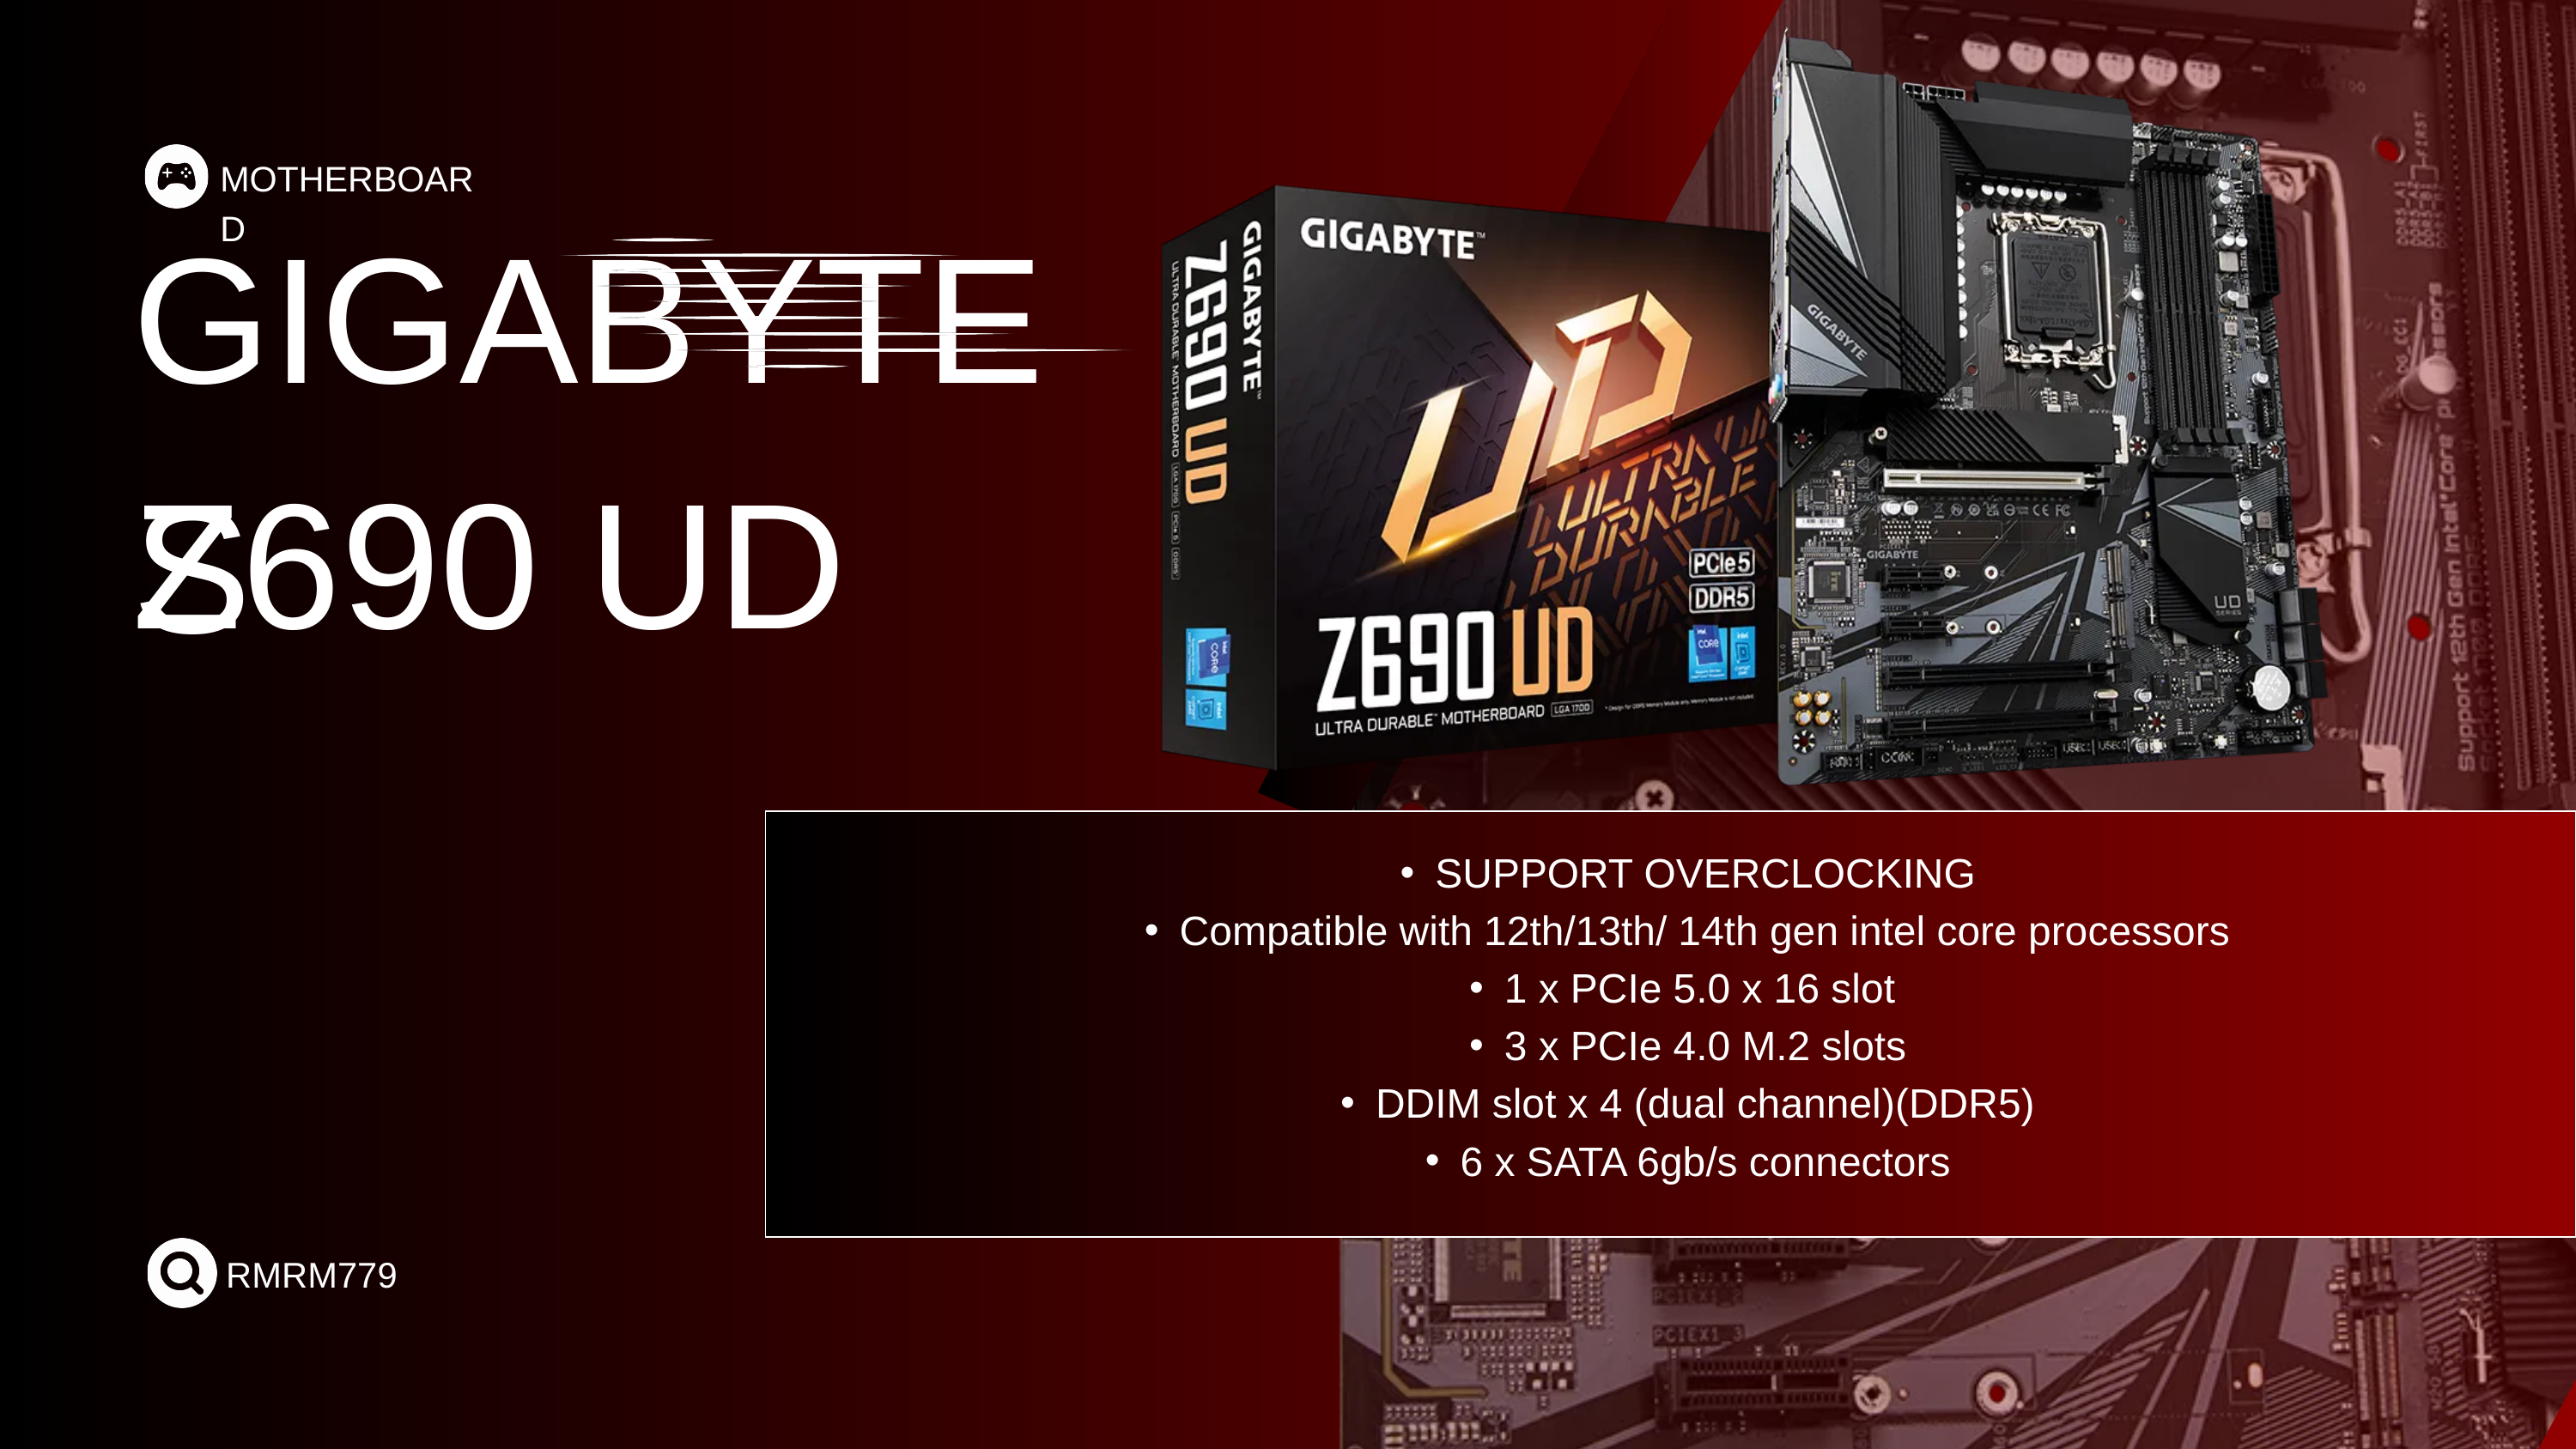

MOTHERBOARD
GIGABYTES

Z690 UD

SUPPORT OVERCLOCKING
Compatible with 12th/13th/ 14th gen intel core processors
1 x PCIe 5.0 x 16 slot
3 x PCIe 4.0 M.2 slots
DDIM slot x 4 (dual channel)(DDR5)
6 x SATA 6gb/s connectors
RMRM779